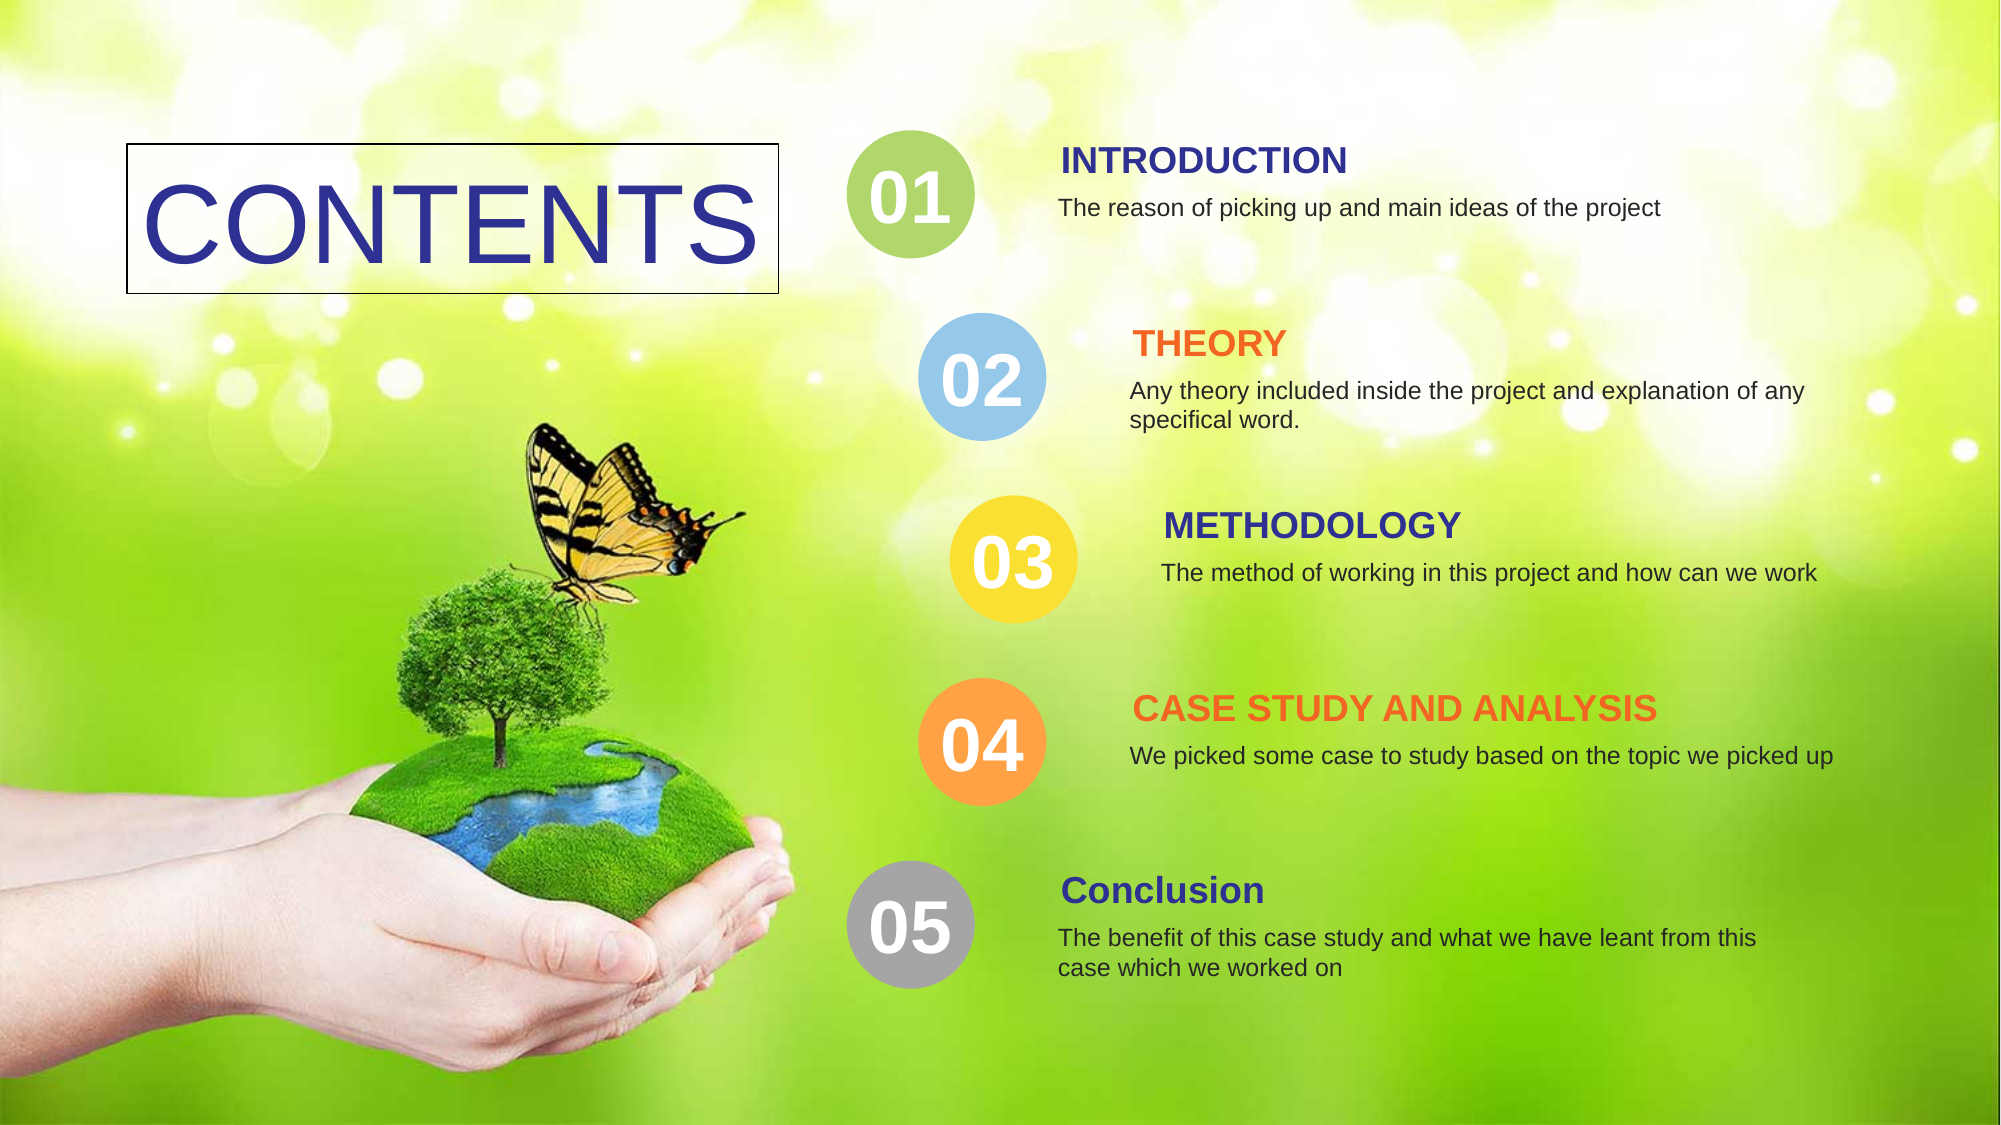

INTRODUCTION
The reason of picking up and main ideas of the project

01
CONTENTS
THEORY
Any theory included inside the project and explanation of any specifical word.

02
METHODOLOGY
The method of working in this project and how can we work

03
CASE STUDY AND ANALYSIS
We picked some case to study based on the topic we picked up

04
Conclusion
The benefit of this case study and what we have leant from this case which we worked on

05